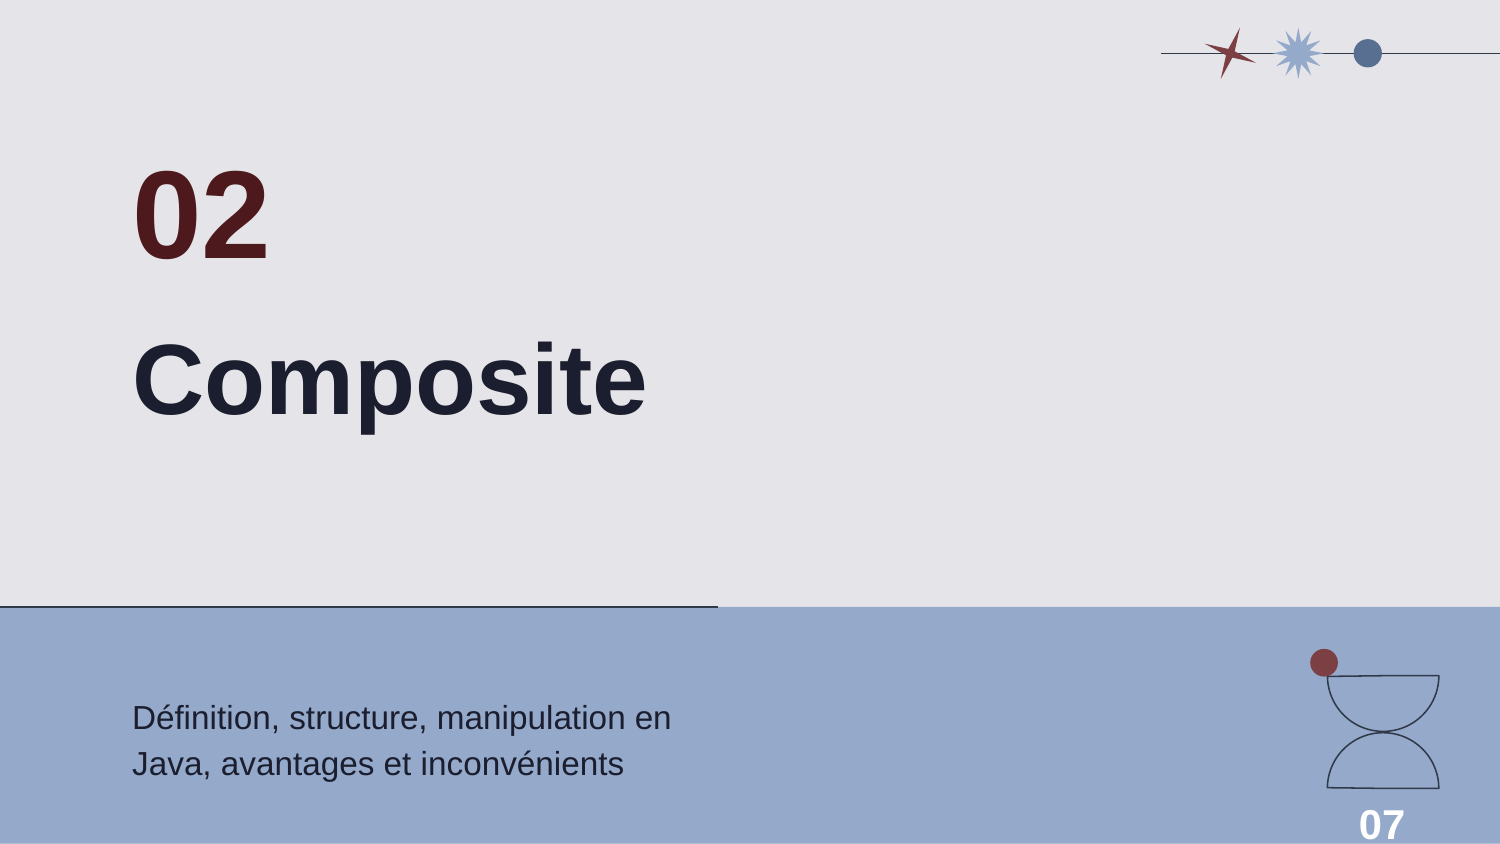

02
# Composite

Définition, structure, manipulation en Java, avantages et inconvénients

07